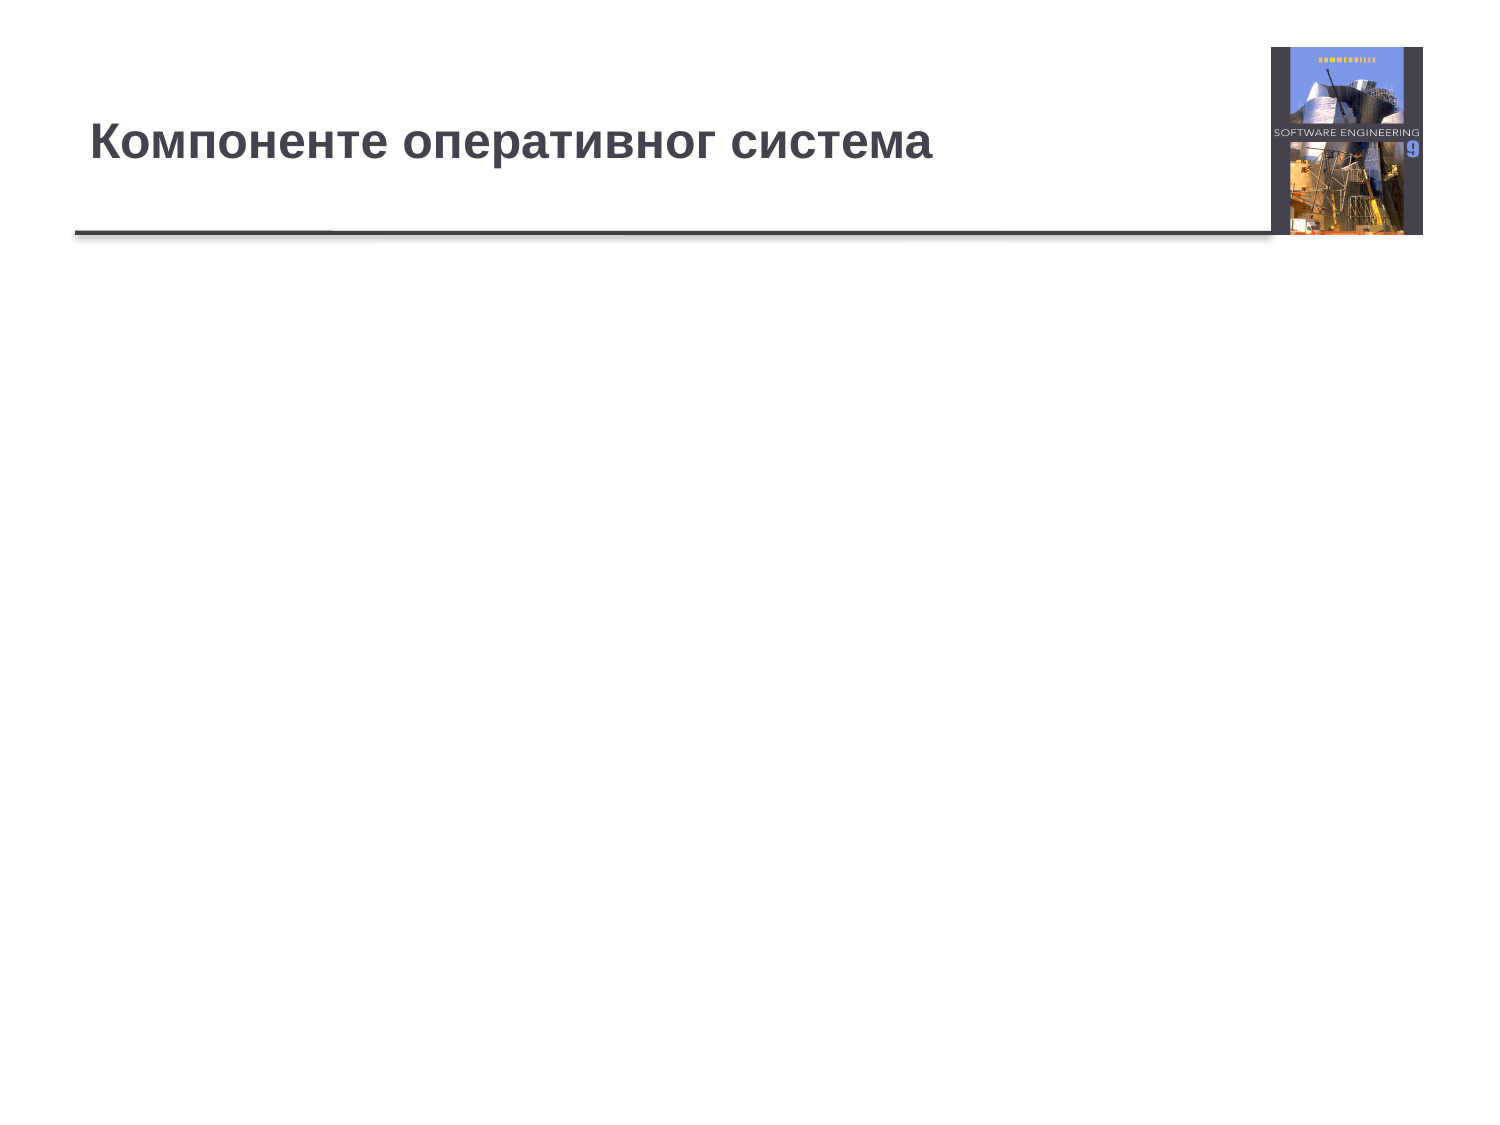

# Компоненте оперативног система
Сат у реалном времену
Обезбеђује информације за планирање покретања процеса.
Руковаоц прекидима
Управља апериодичним захтевима.
Планер
Бира следећи процес за покретање.
Управљач ресурсима
Додељује меморију и процесор.
Отправник
Започиње извршење процеса.